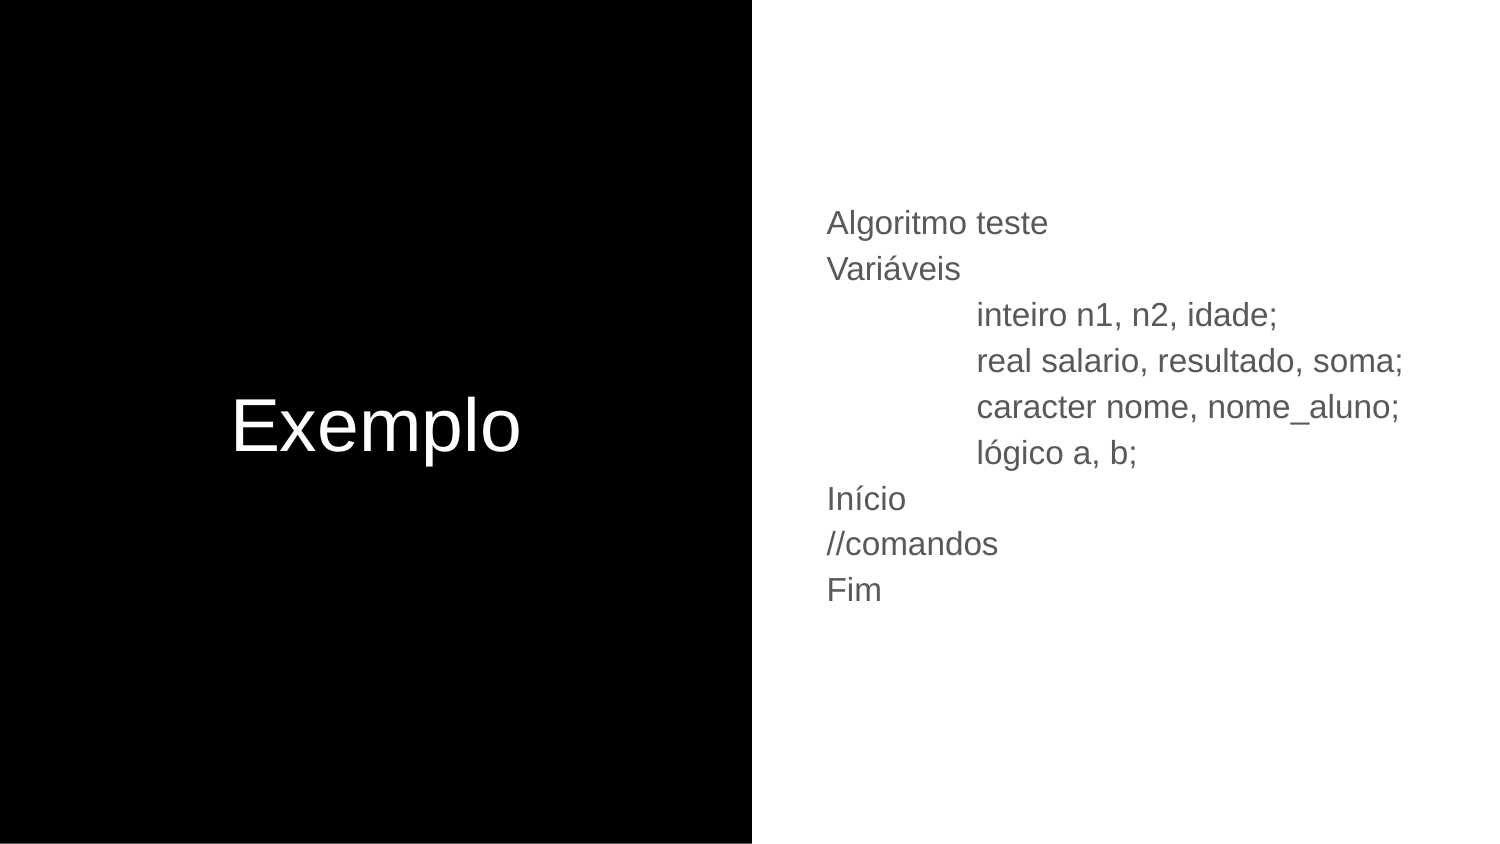

# Exemplo
Algoritmo teste
Variáveis
	inteiro n1, n2, idade;
	real salario, resultado, soma;
	caracter nome, nome_aluno;
	lógico a, b;
Início
//comandos
Fim